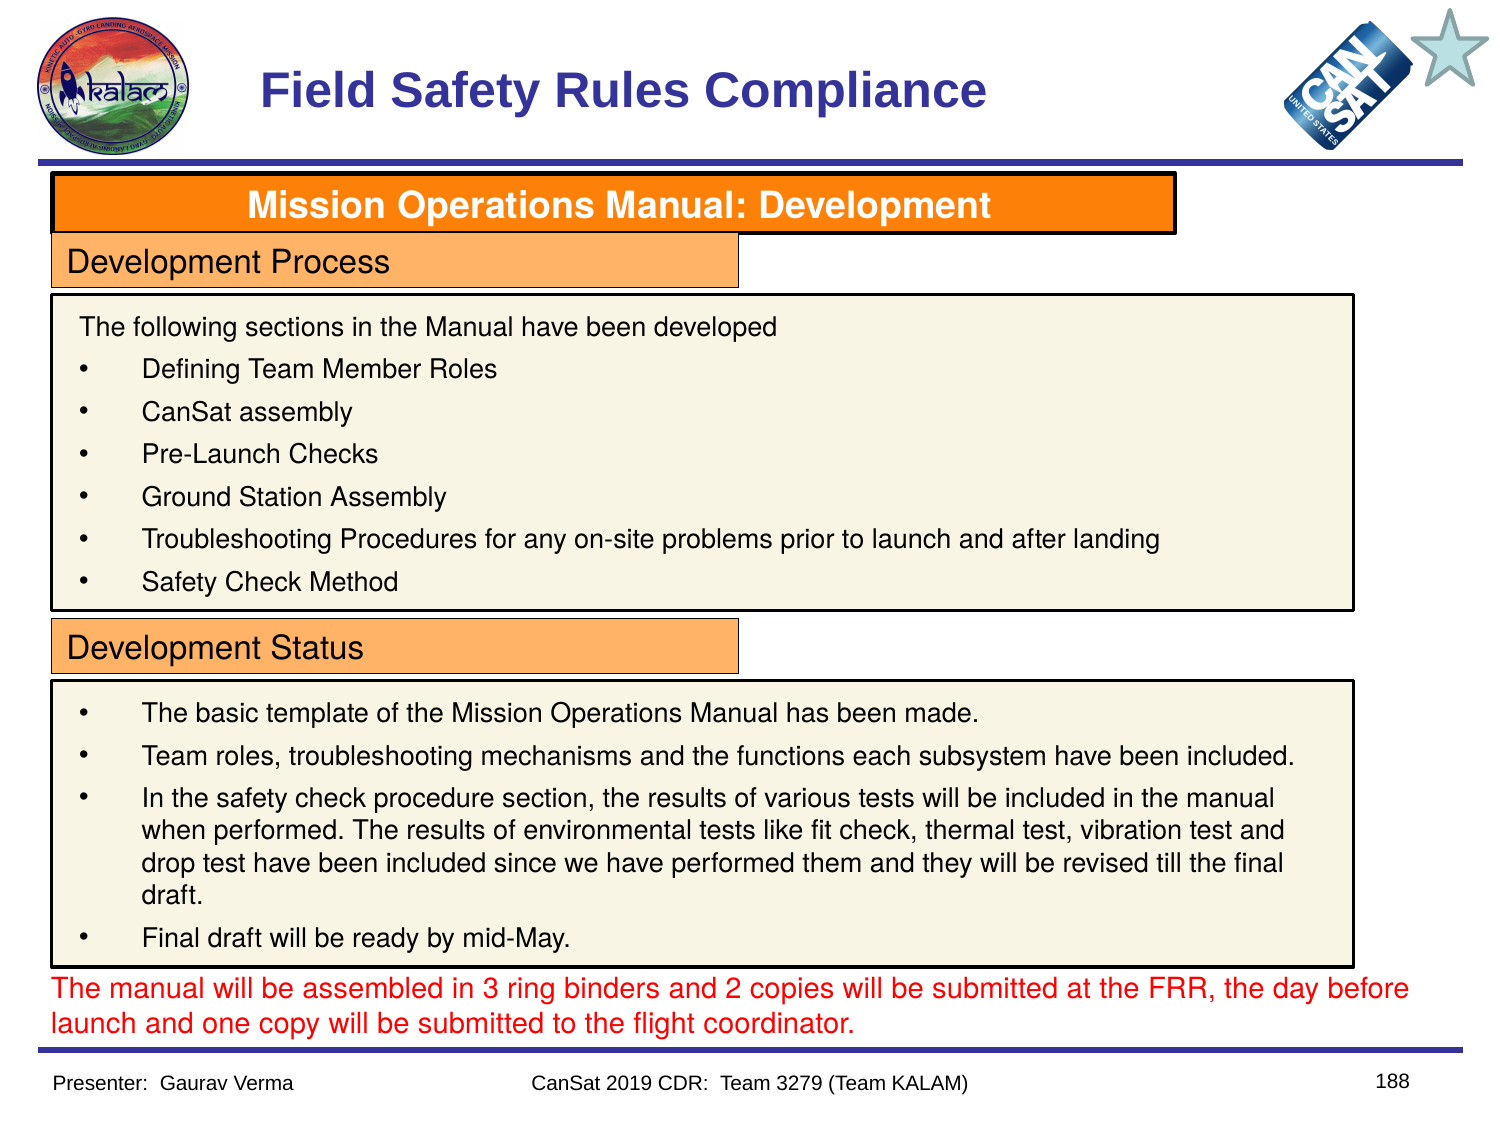

Field Safety Rules Compliance
Mission Operations Manual: Development
Development Process
The following sections in the Manual have been developed
Defining Team Member Roles
CanSat assembly
Pre-Launch Checks
Ground Station Assembly
Troubleshooting Procedures for any on-site problems prior to launch and after landing
Safety Check Method
Development Status
The basic template of the Mission Operations Manual has been made.
Team roles, troubleshooting mechanisms and the functions each subsystem have been included.
In the safety check procedure section, the results of various tests will be included in the manual when performed. The results of environmental tests like fit check, thermal test, vibration test and drop test have been included since we have performed them and they will be revised till the final draft.
Final draft will be ready by mid-May.
The manual will be assembled in 3 ring binders and 2 copies will be submitted at the FRR, the day before launch and one copy will be submitted to the flight coordinator.
188
Presenter:  Gaurav Verma
CanSat 2019 CDR:  Team 3279 (Team KALAM)